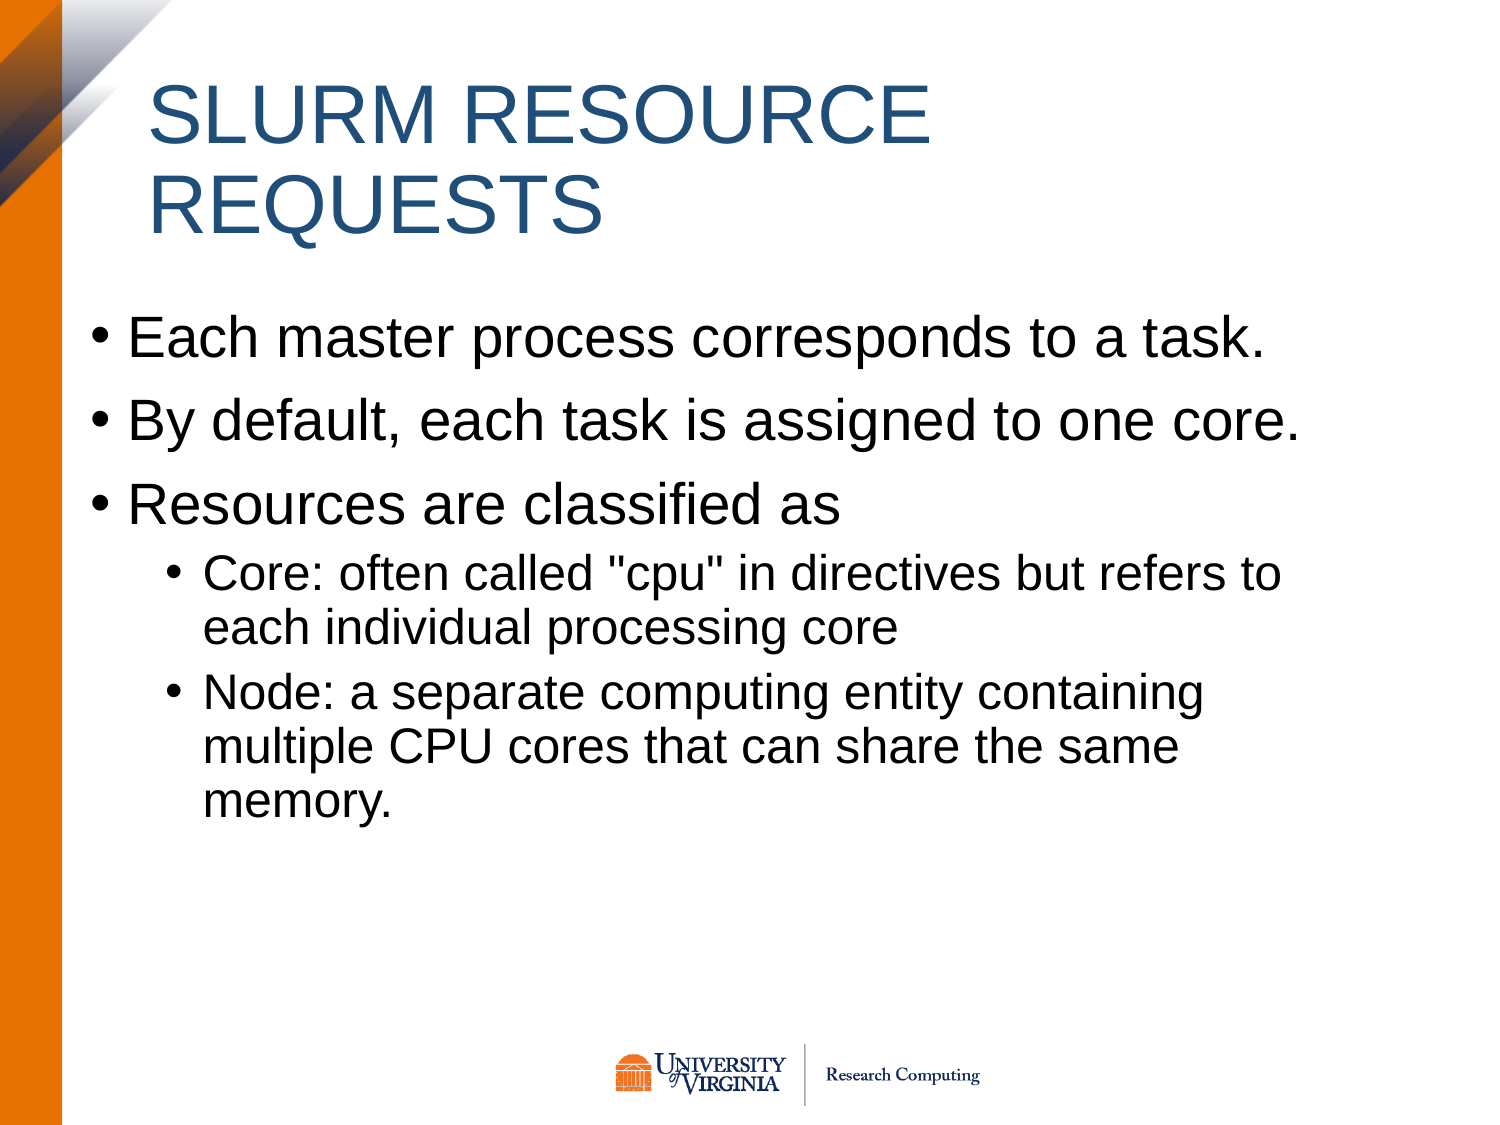

# SLURM Resource Requests
Each master process corresponds to a task.
By default, each task is assigned to one core.
Resources are classified as
Core: often called "cpu" in directives but refers to each individual processing core
Node: a separate computing entity containing multiple CPU cores that can share the same memory.